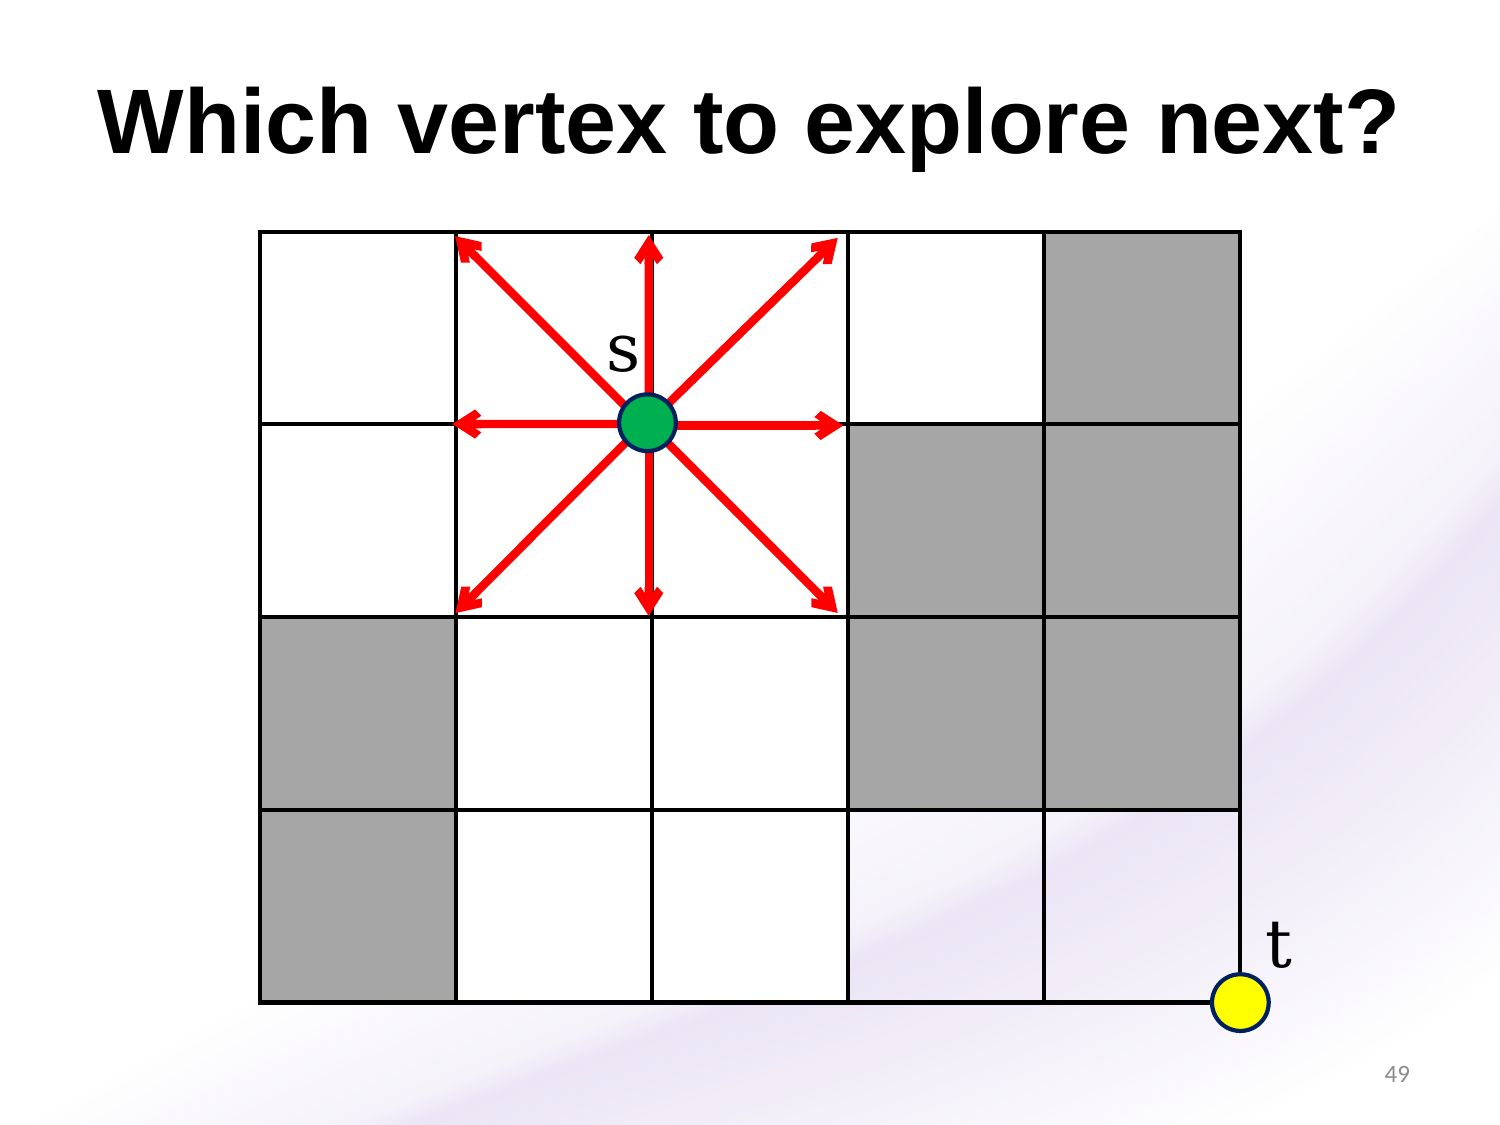

Which vertex to explore next?
|  |  |  |  |  |
| --- | --- | --- | --- | --- |
|  |  |  |  |  |
|  |  |  |  |  |
|  |  |  |  |  |
s

t

49